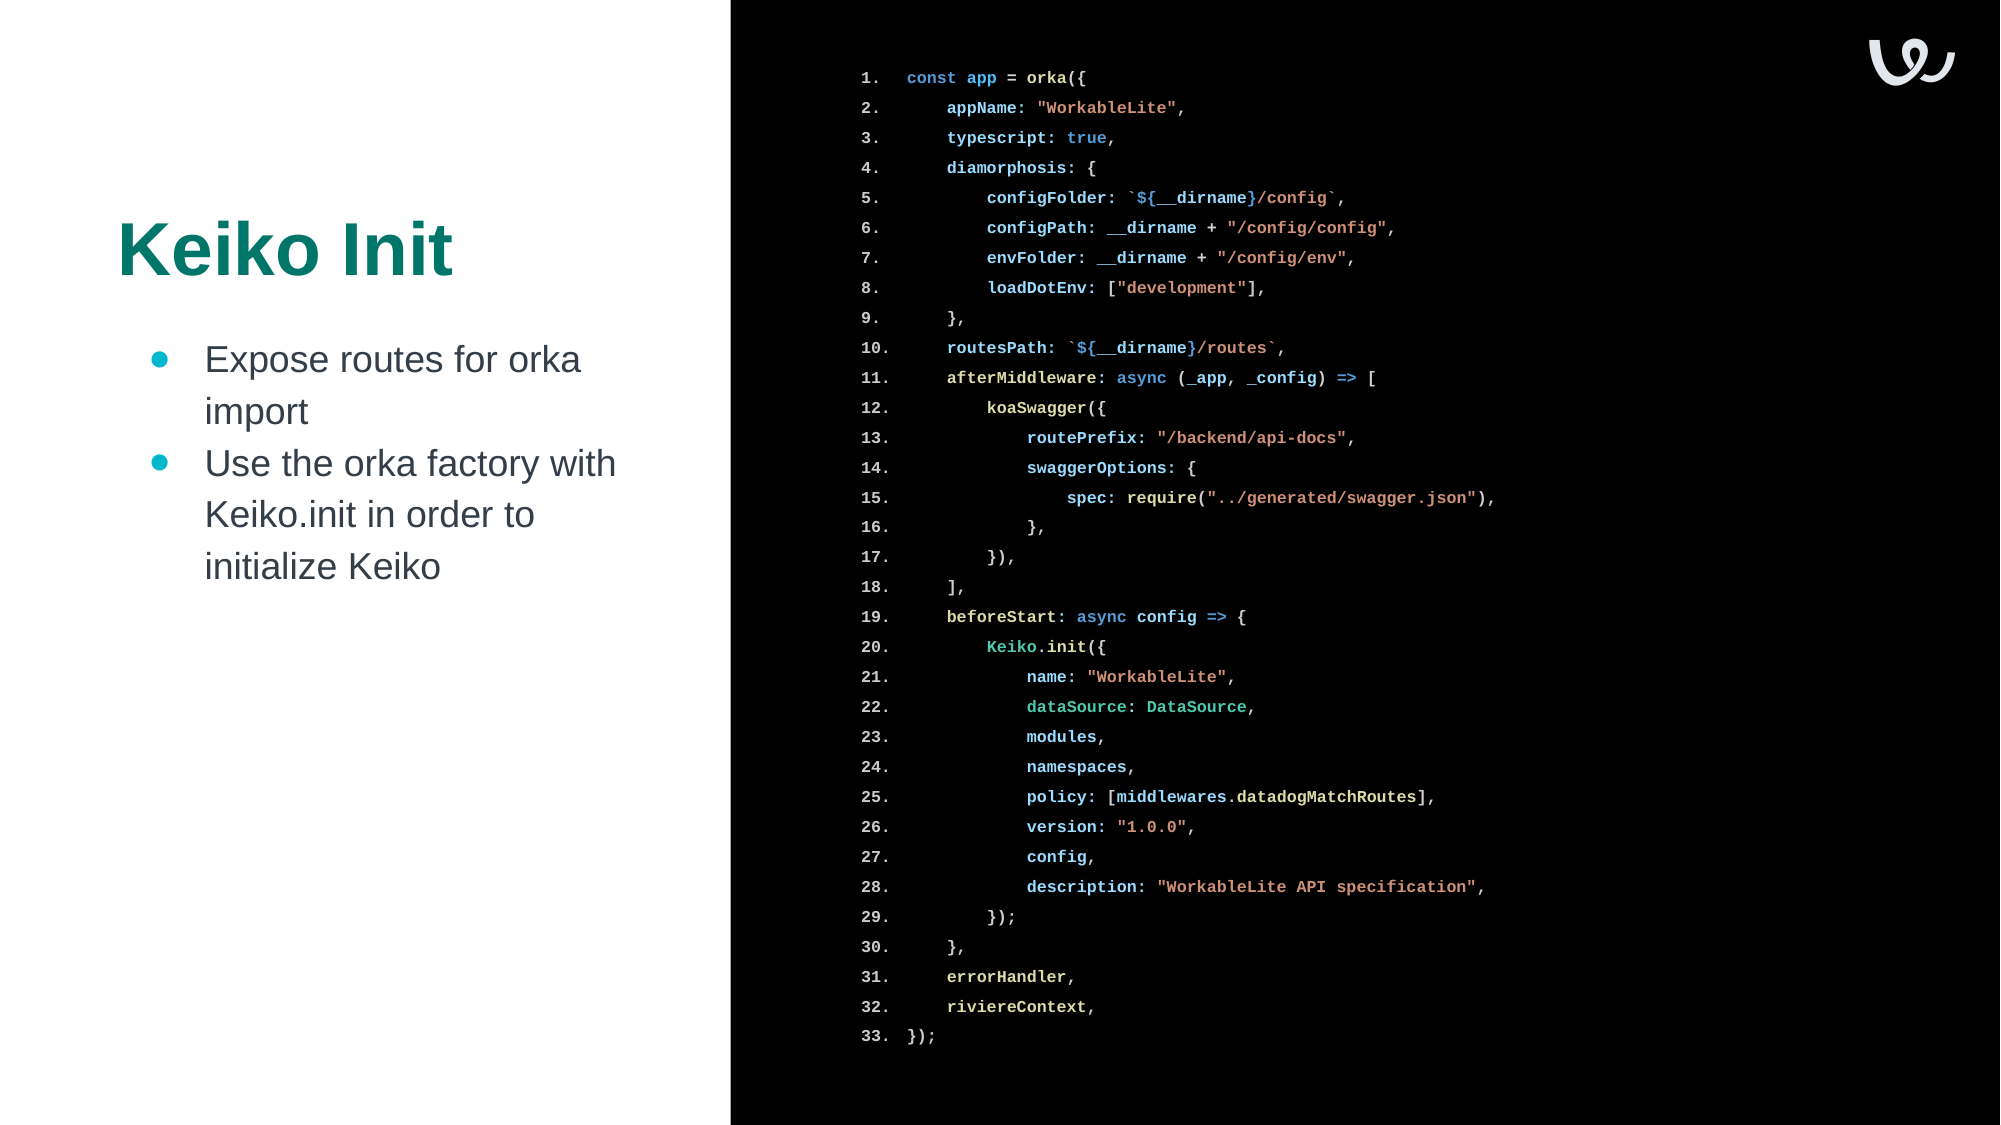

const app = orka({
    appName: "WorkableLite",
    typescript: true,
    diamorphosis: {
        configFolder: `${__dirname}/config`,
        configPath: __dirname + "/config/config",
        envFolder: __dirname + "/config/env",
        loadDotEnv: ["development"],
    },
    routesPath: `${__dirname}/routes`,
    afterMiddleware: async (_app, _config) => [
        koaSwagger({
            routePrefix: "/backend/api-docs",
            swaggerOptions: {
                spec: require("../generated/swagger.json"),
            },
        }),
    ],
    beforeStart: async config => {
        Keiko.init({
            name: "WorkableLite",
            dataSource: DataSource,
            modules,
            namespaces,
            policy: [middlewares.datadogMatchRoutes],
            version: "1.0.0",
            config,
            description: "WorkableLite API specification",
        });
    },
    errorHandler,
    riviereContext,
});

# Keiko Init
Expose routes for orka import
Use the orka factory with Keiko.init in order to initialize Keiko